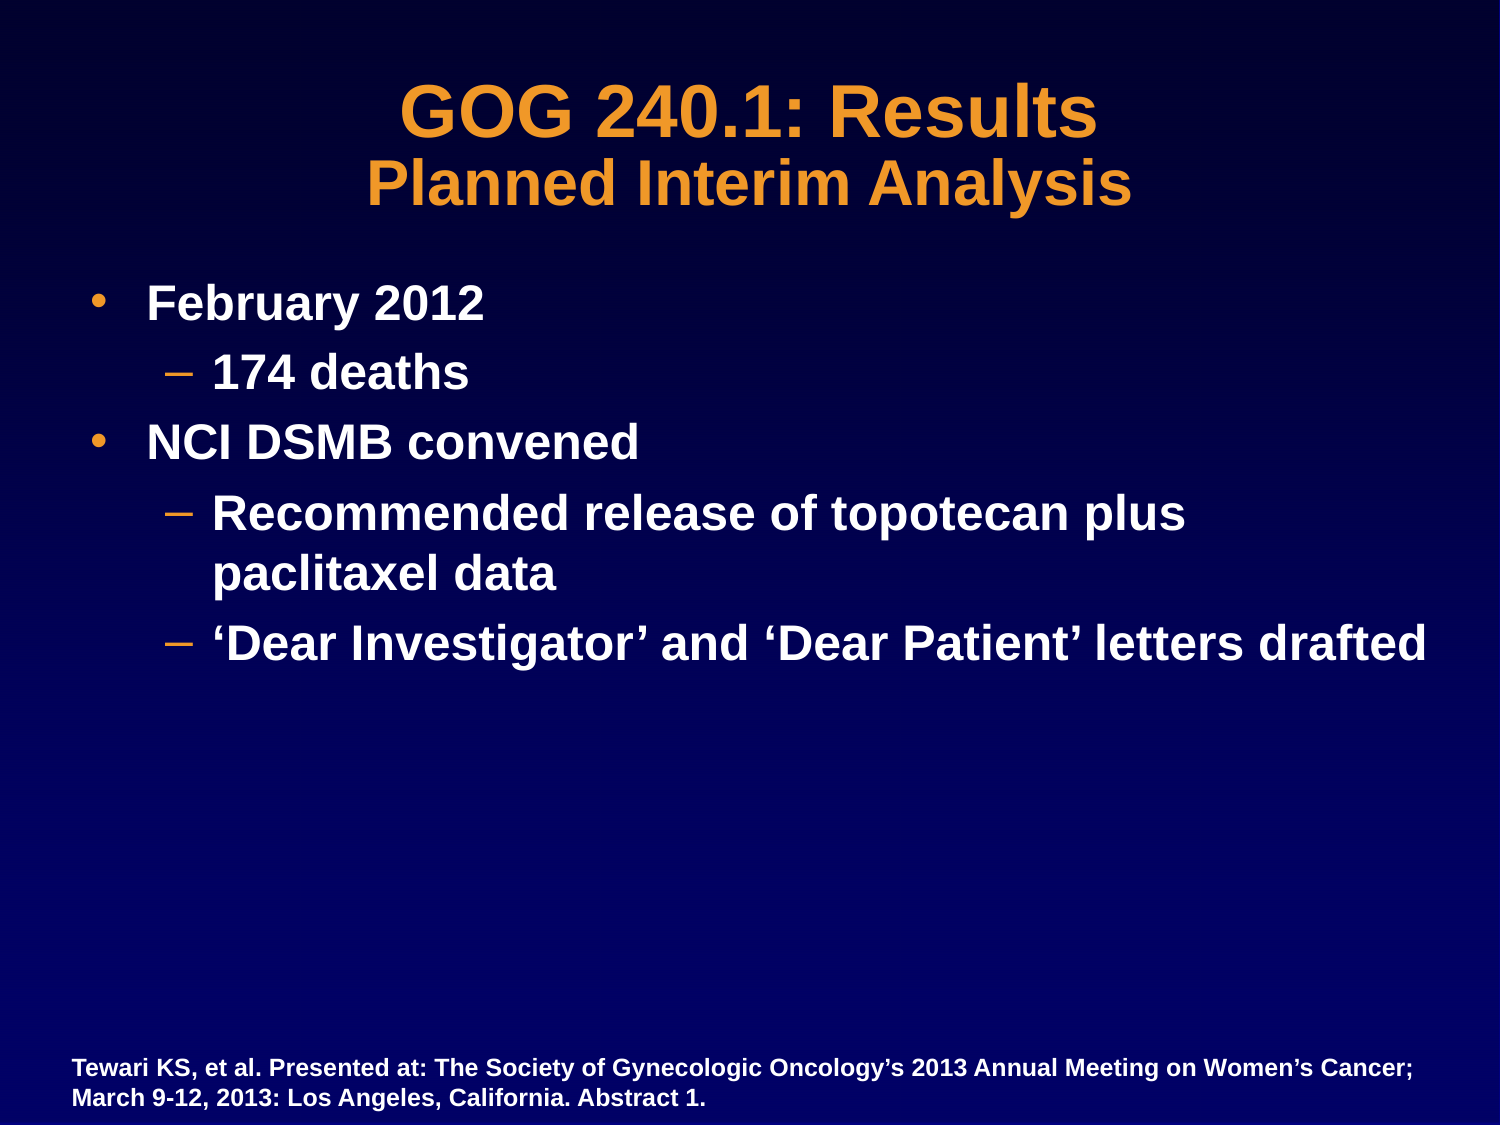

# GOG 240.1: Results Planned Interim Analysis
February 2012
174 deaths
NCI DSMB convened
Recommended release of topotecan plus
paclitaxel data
‘Dear Investigator’ and ‘Dear Patient’ letters drafted
Tewari KS, et al. Presented at: The Society of Gynecologic Oncology’s 2013 Annual Meeting on Women’s Cancer; March 9-12, 2013: Los Angeles, California. Abstract 1.